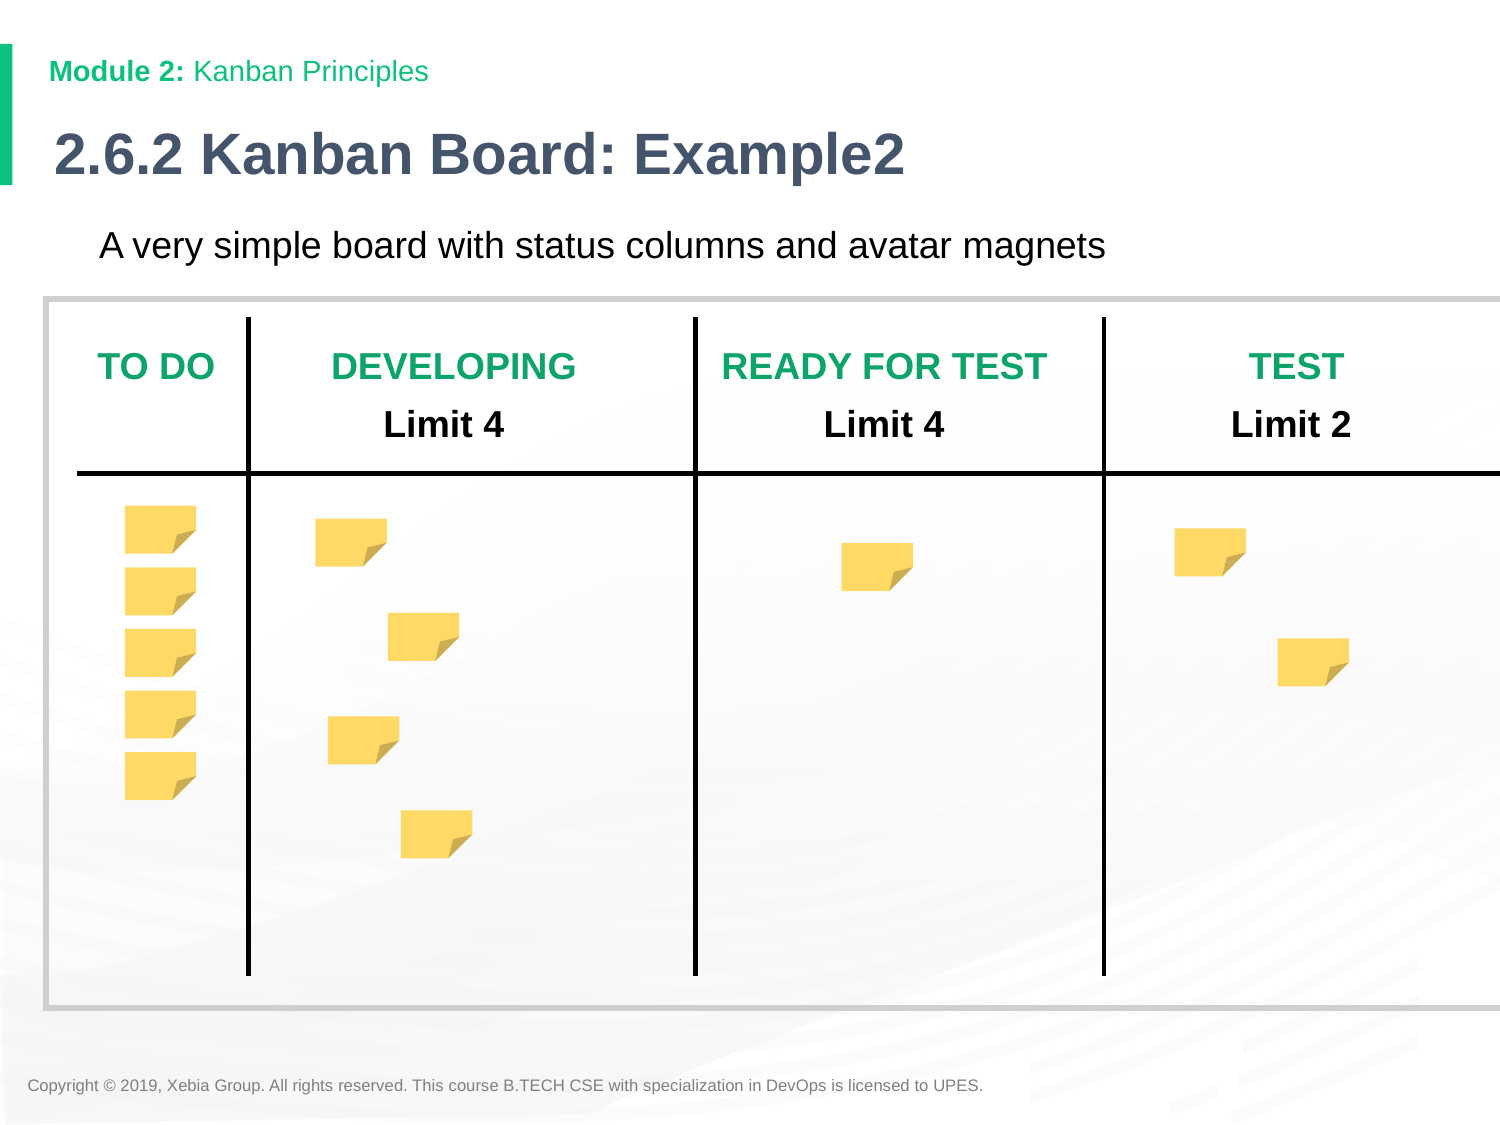

# 2.6.2 Kanban Board: Example2
A very simple board with status columns and avatar magnets

	TO DO 	DEVELOPING	READY FOR TEST	TEST	DONE
	Limit 4	Limit 4		Limit 2 	This Week